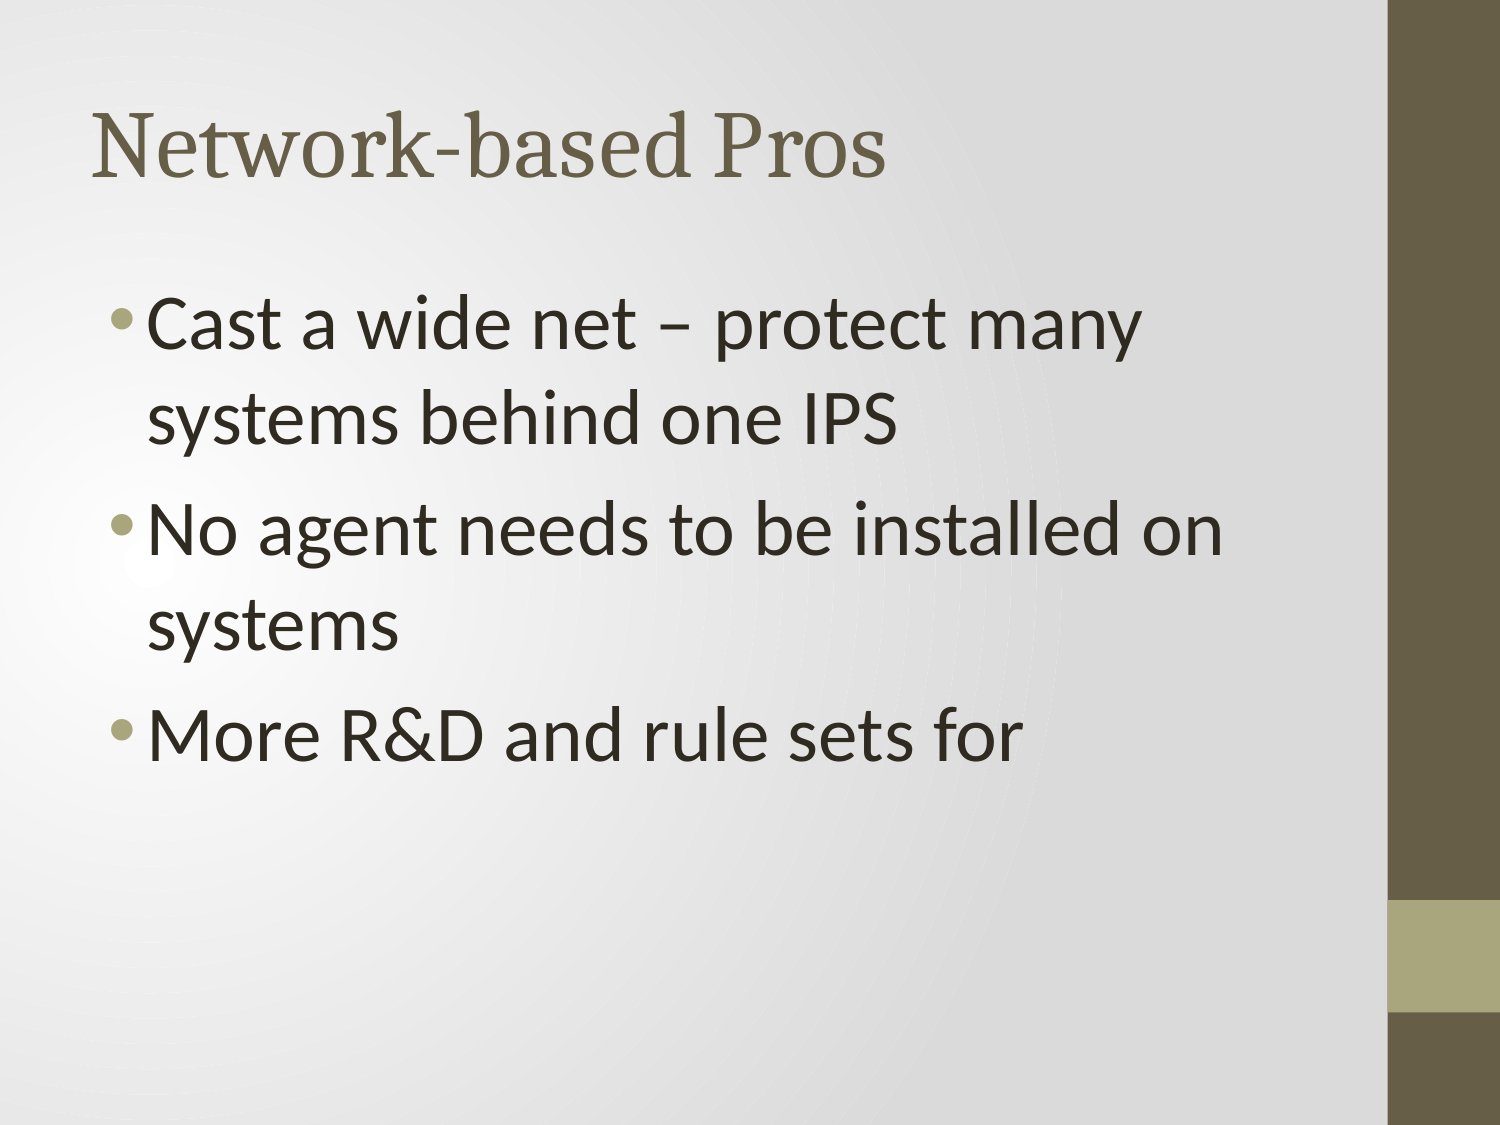

# Network-based Pros
Cast a wide net – protect many systems behind one IPS
No agent needs to be installed on systems
More R&D and rule sets for